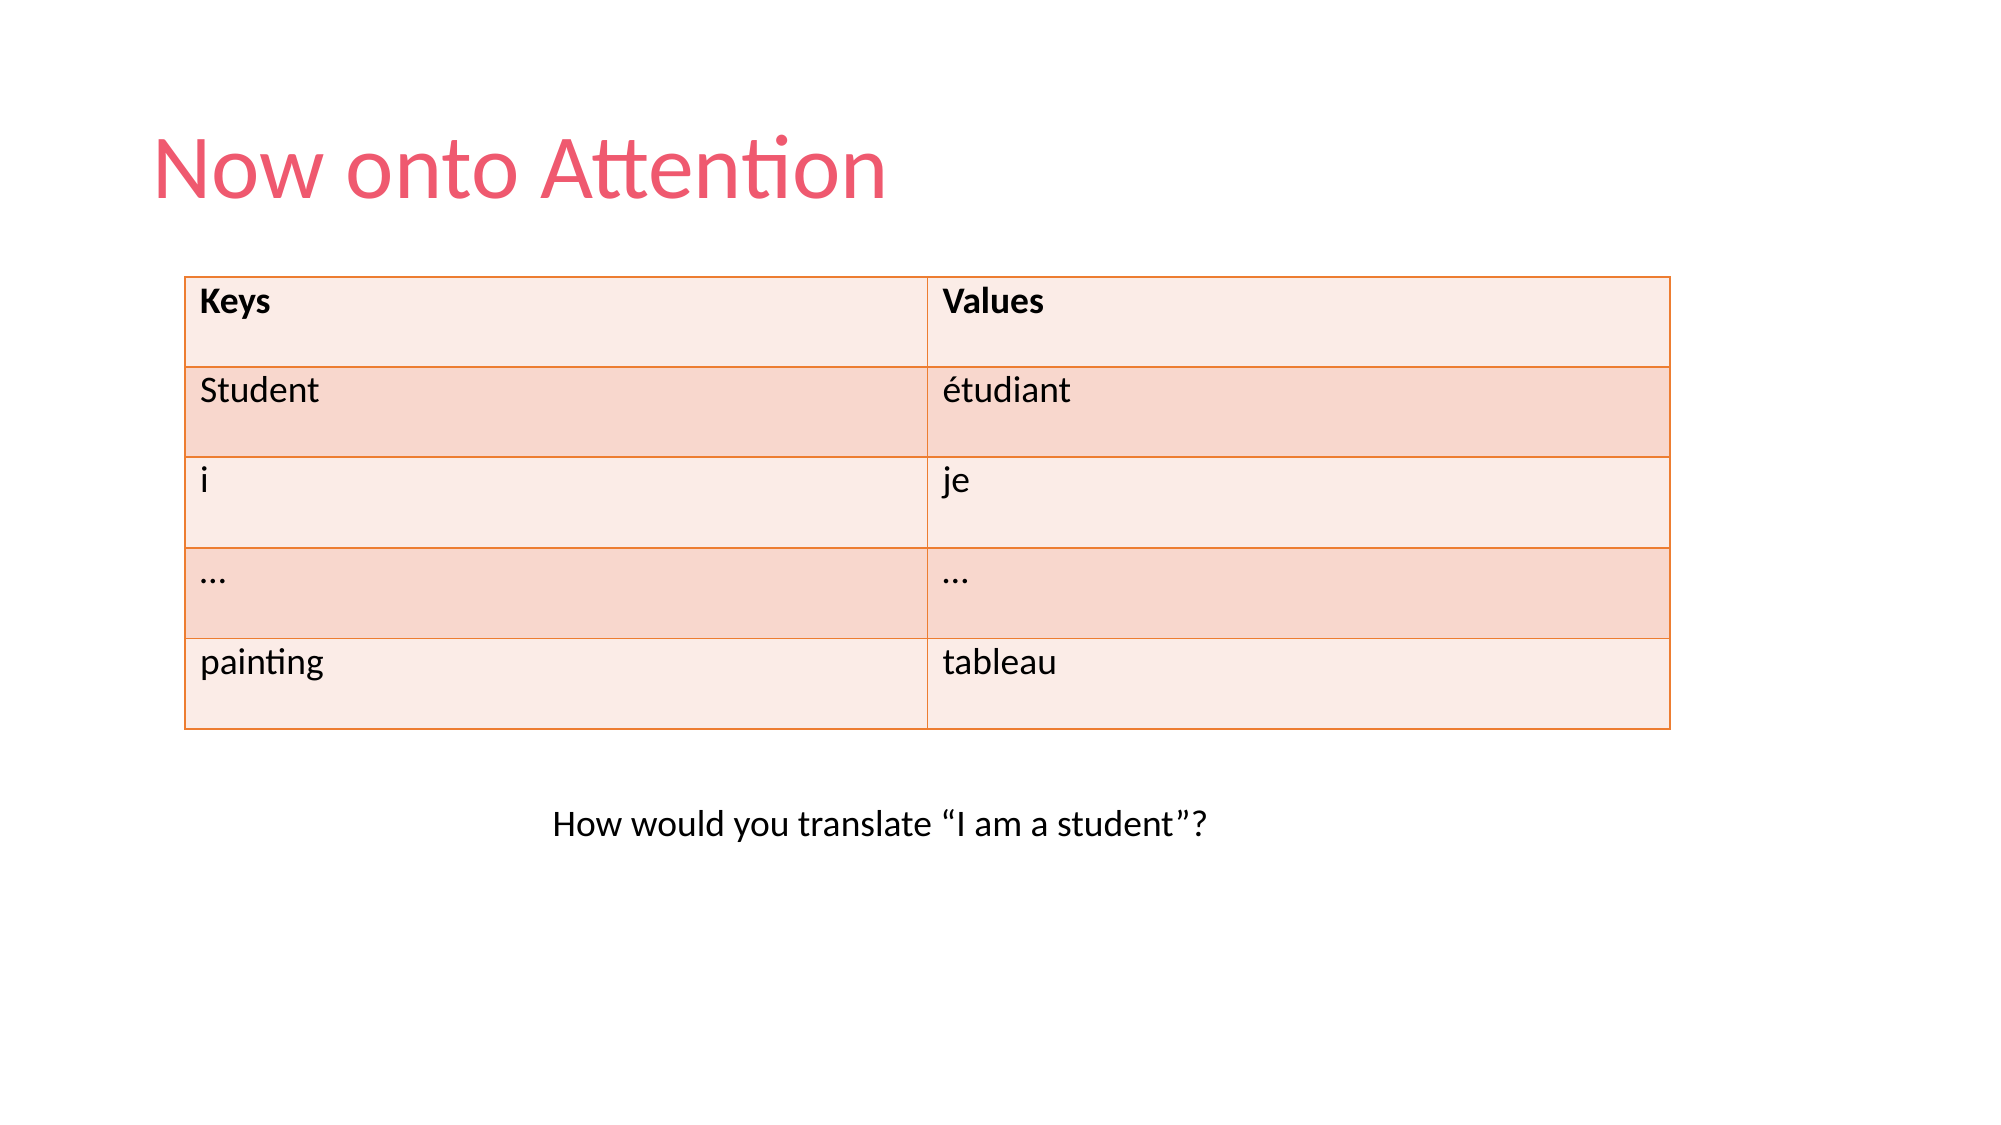

# Now onto Attention
| Keys | Values |
| --- | --- |
| Student | étudiant |
| i | je |
| … | … |
| painting | tableau |

How would you translate “I am a student”?